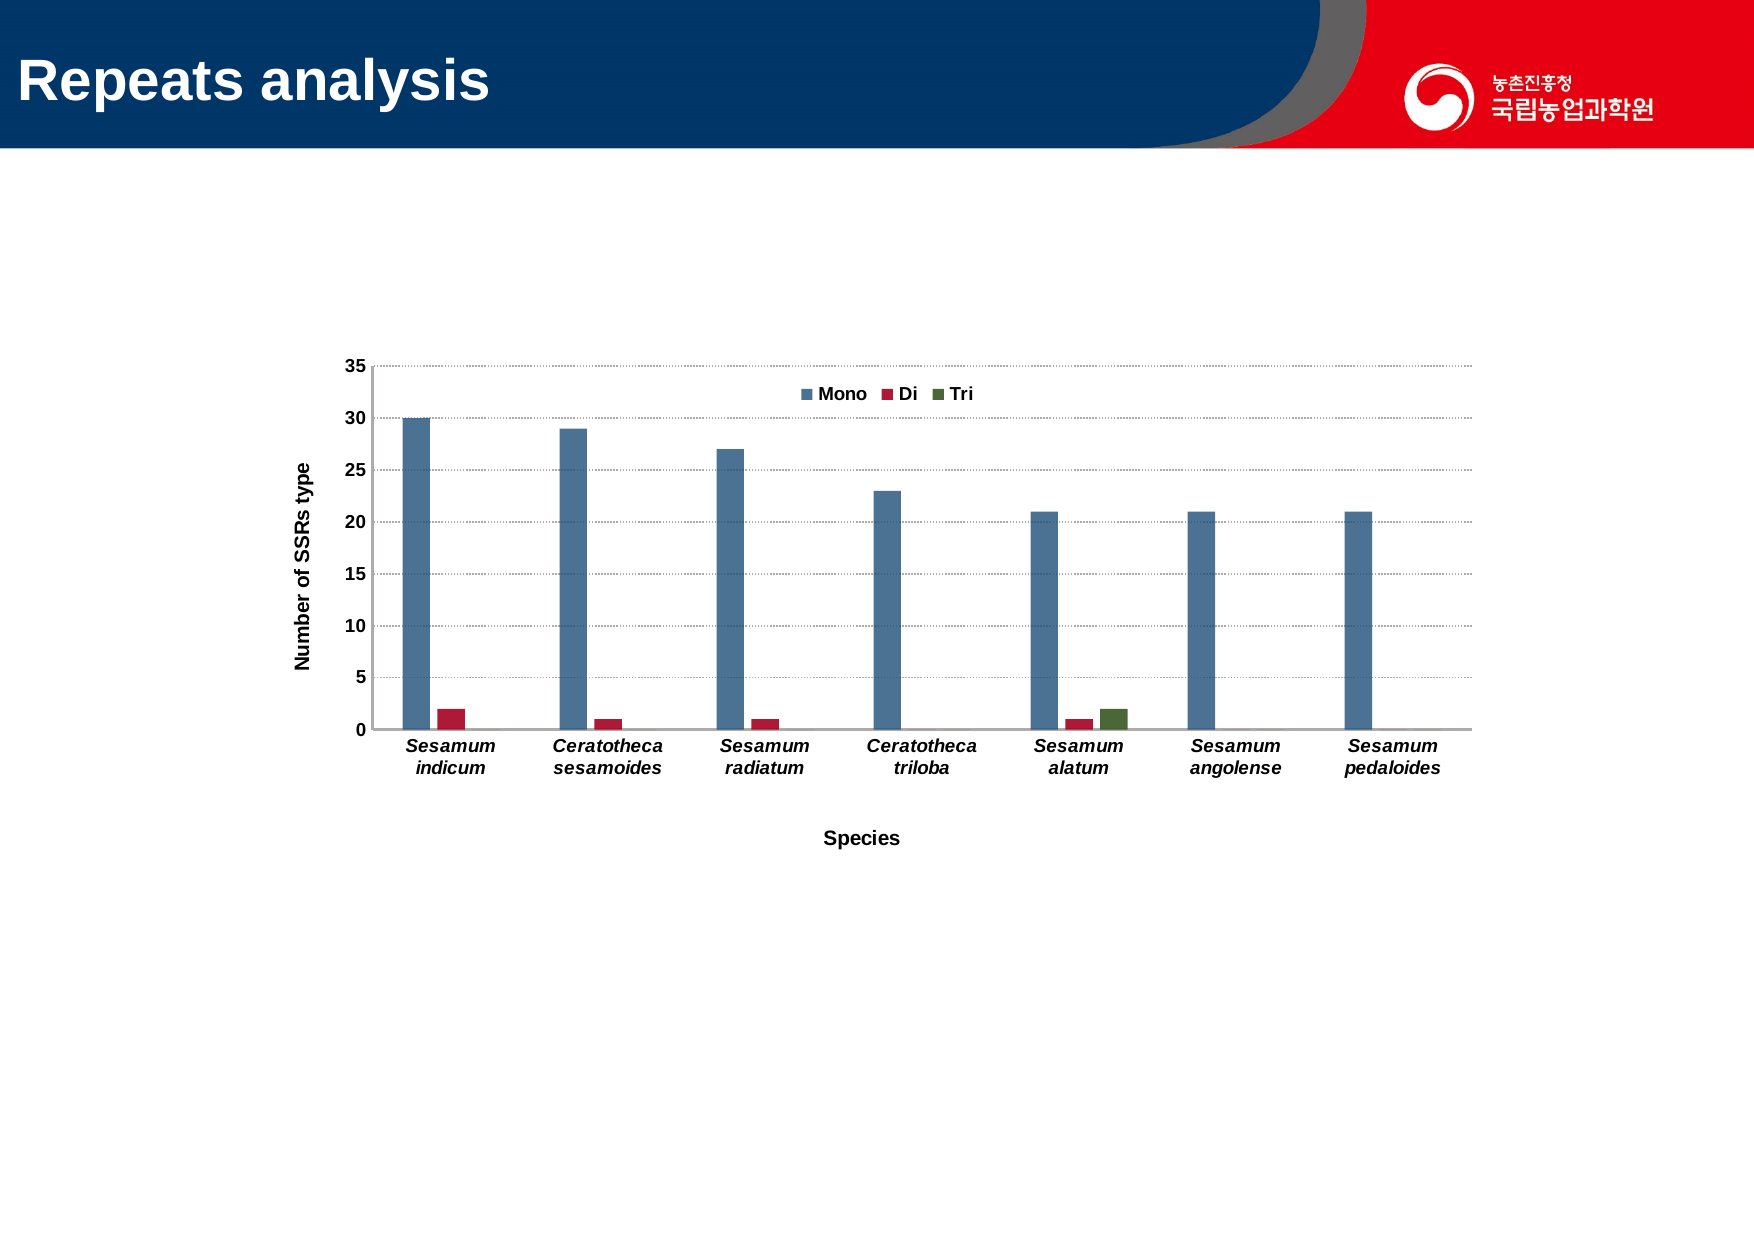

Repeats analysis

### Chart

| Category | Mono | Di | Tri |
|---|---|---|---|
| Sesamum indicum | 30.0 | 2.0 | 0.0 |
| Ceratotheca sesamoides | 29.0 | 1.0 | 0.0 |
| Sesamum radiatum | 27.0 | 1.0 | 0.0 |
| Ceratotheca triloba | 23.0 | 0.0 | 0.0 |
| Sesamum alatum | 21.0 | 1.0 | 2.0 |
| Sesamum angolense | 21.0 | 0.0 | 0.0 |
| Sesamum pedaloides | 21.0 | 0.0 | 0.0 |